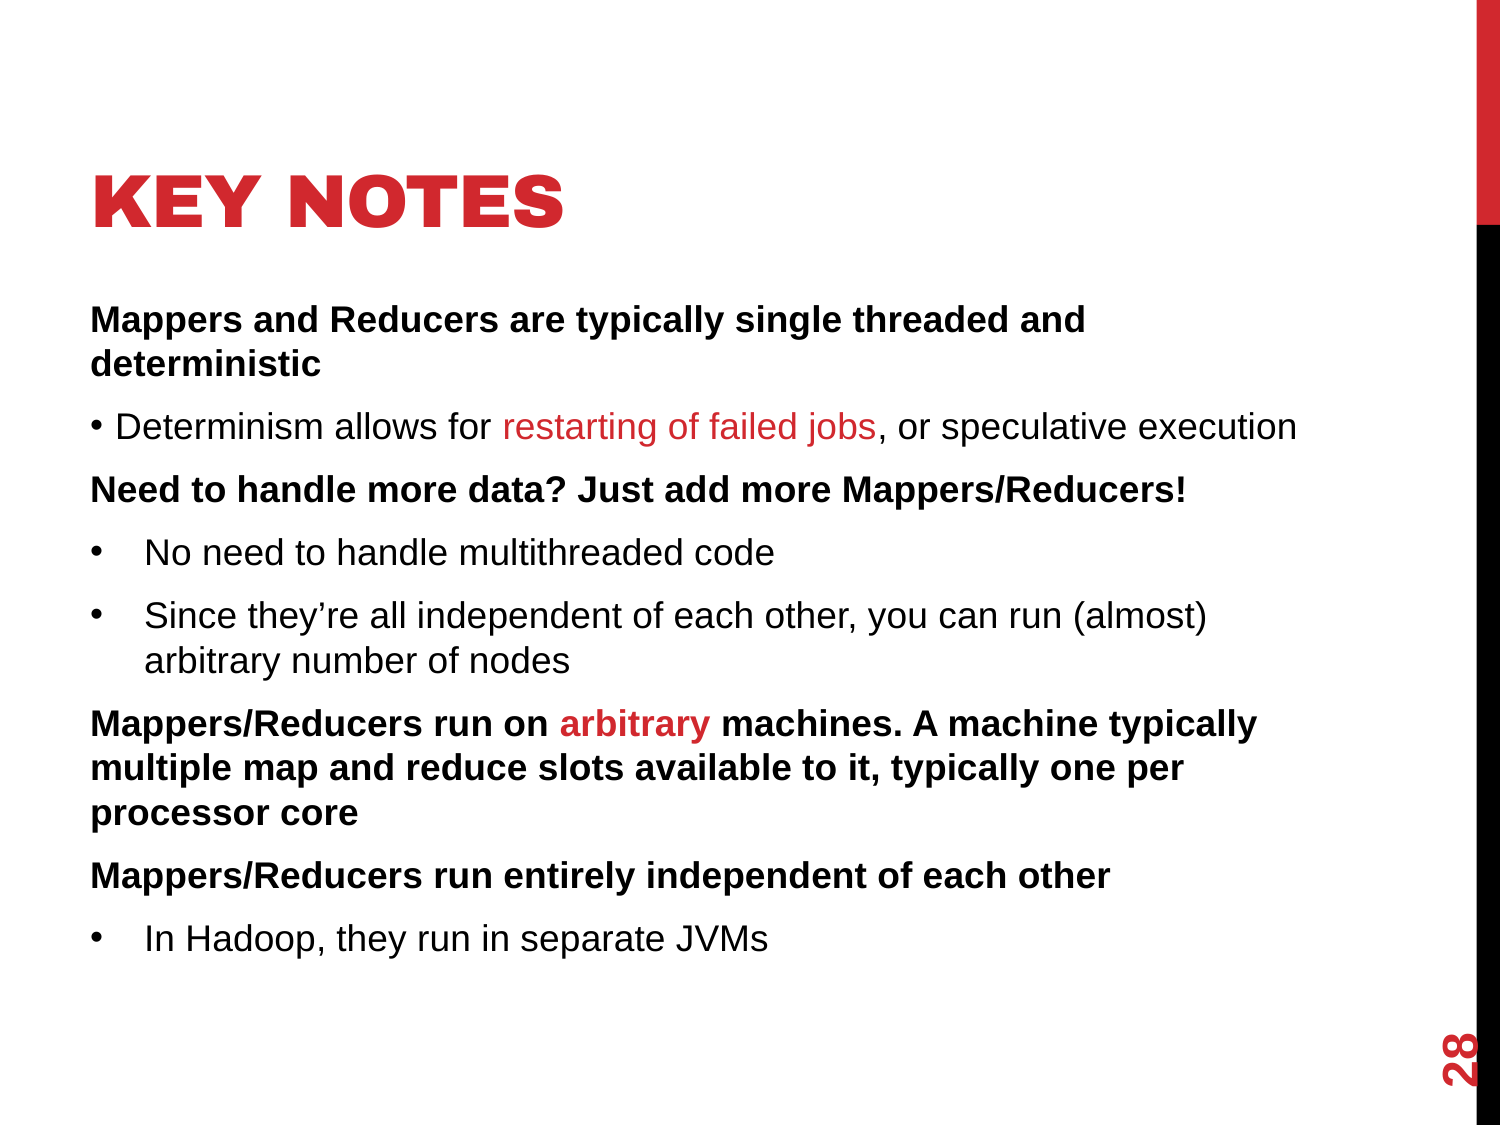

# Key Notes
Mappers and Reducers are typically single threaded and deterministic
Determinism allows for restarting of failed jobs, or speculative execution
Need to handle more data? Just add more Mappers/Reducers!
No need to handle multithreaded code
Since they’re all independent of each other, you can run (almost) arbitrary number of nodes
Mappers/Reducers run on arbitrary machines. A machine typically multiple map and reduce slots available to it, typically one per processor core
Mappers/Reducers run entirely independent of each other
In Hadoop, they run in separate JVMs
28